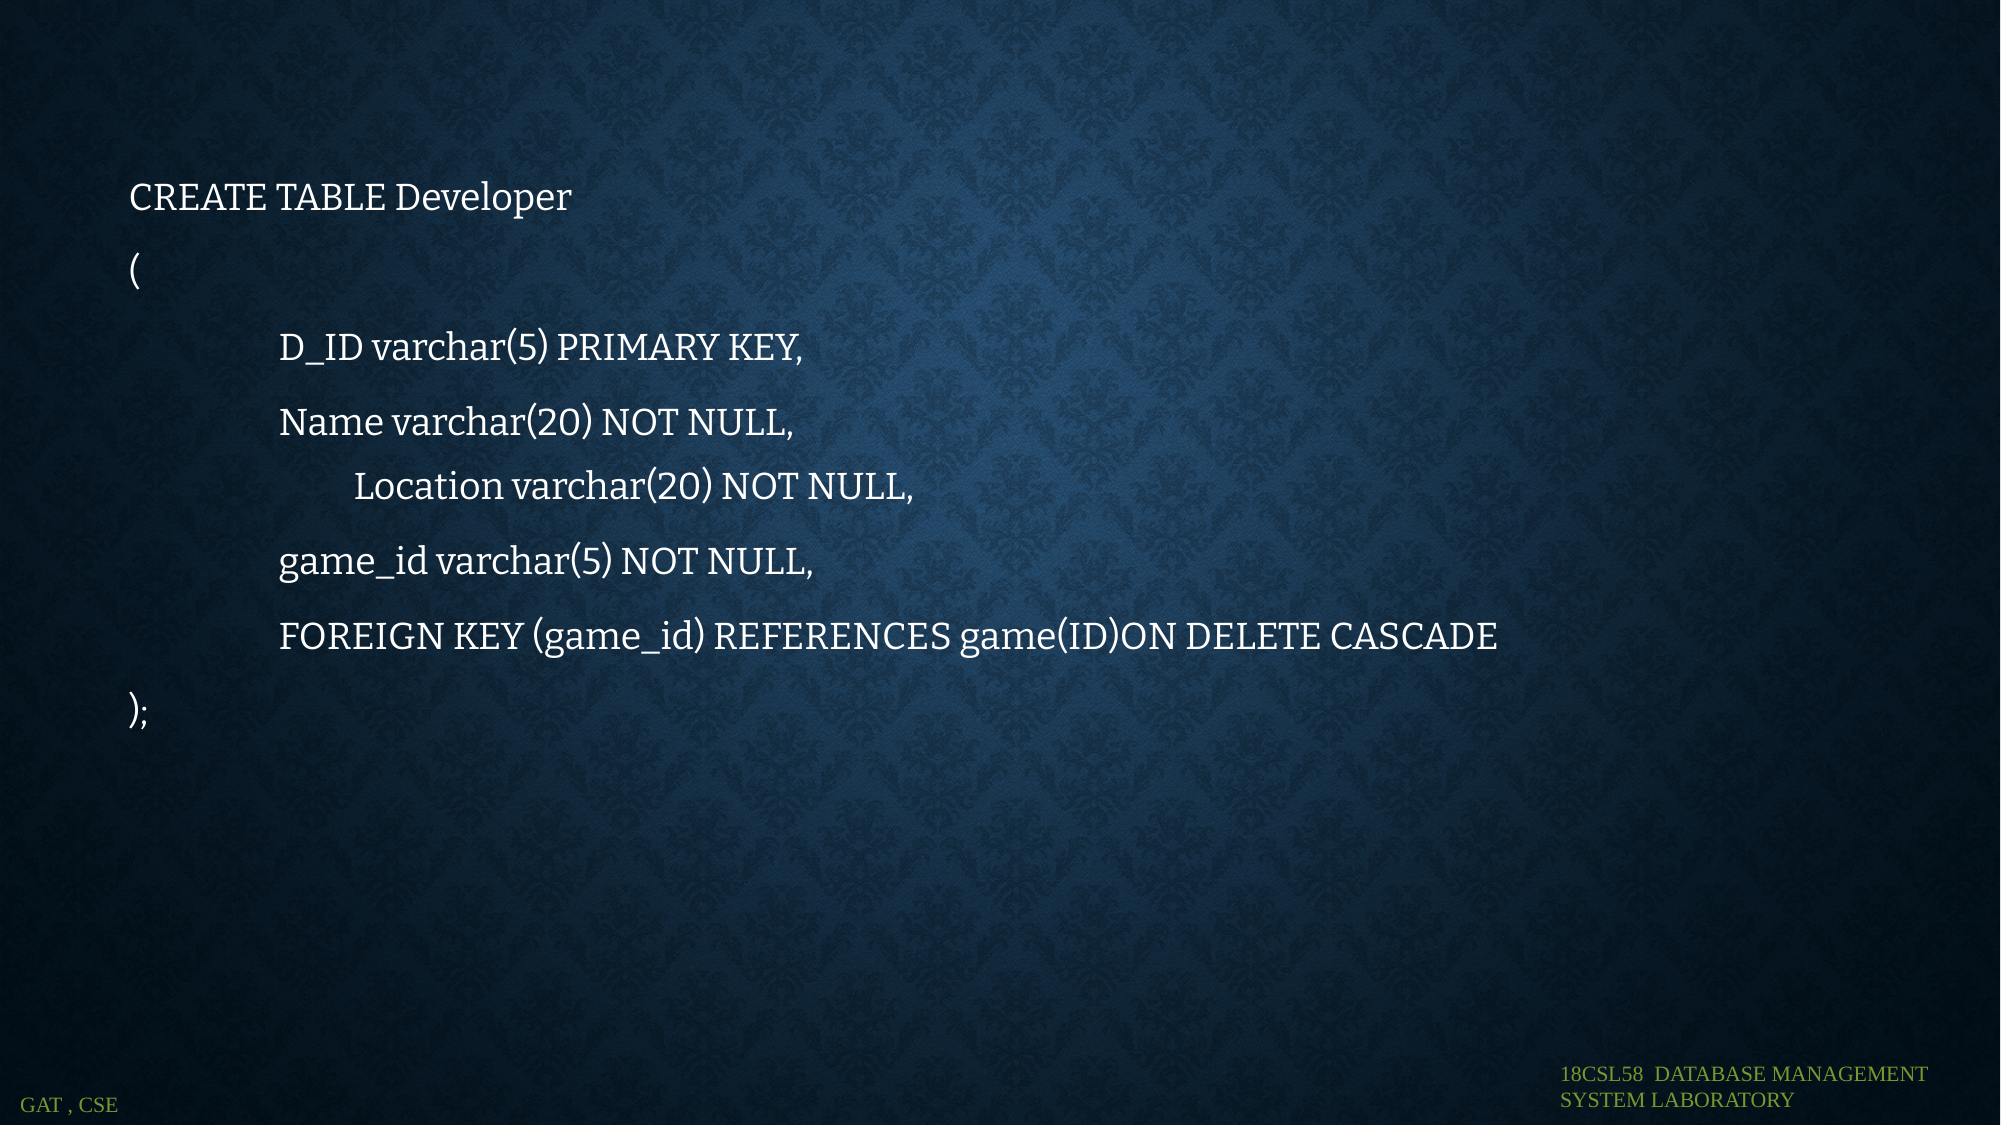

CREATE TABLE Developer
(
	D_ID varchar(5) PRIMARY KEY,
	Name varchar(20) NOT NULL,
	Location varchar(20) NOT NULL,
	game_id varchar(5) NOT NULL,
	FOREIGN KEY (game_id) REFERENCES game(ID)ON DELETE CASCADE
);

18CSL58  DATABASE MANAGEMENT SYSTEM LABORATORY
 GAT , CSE